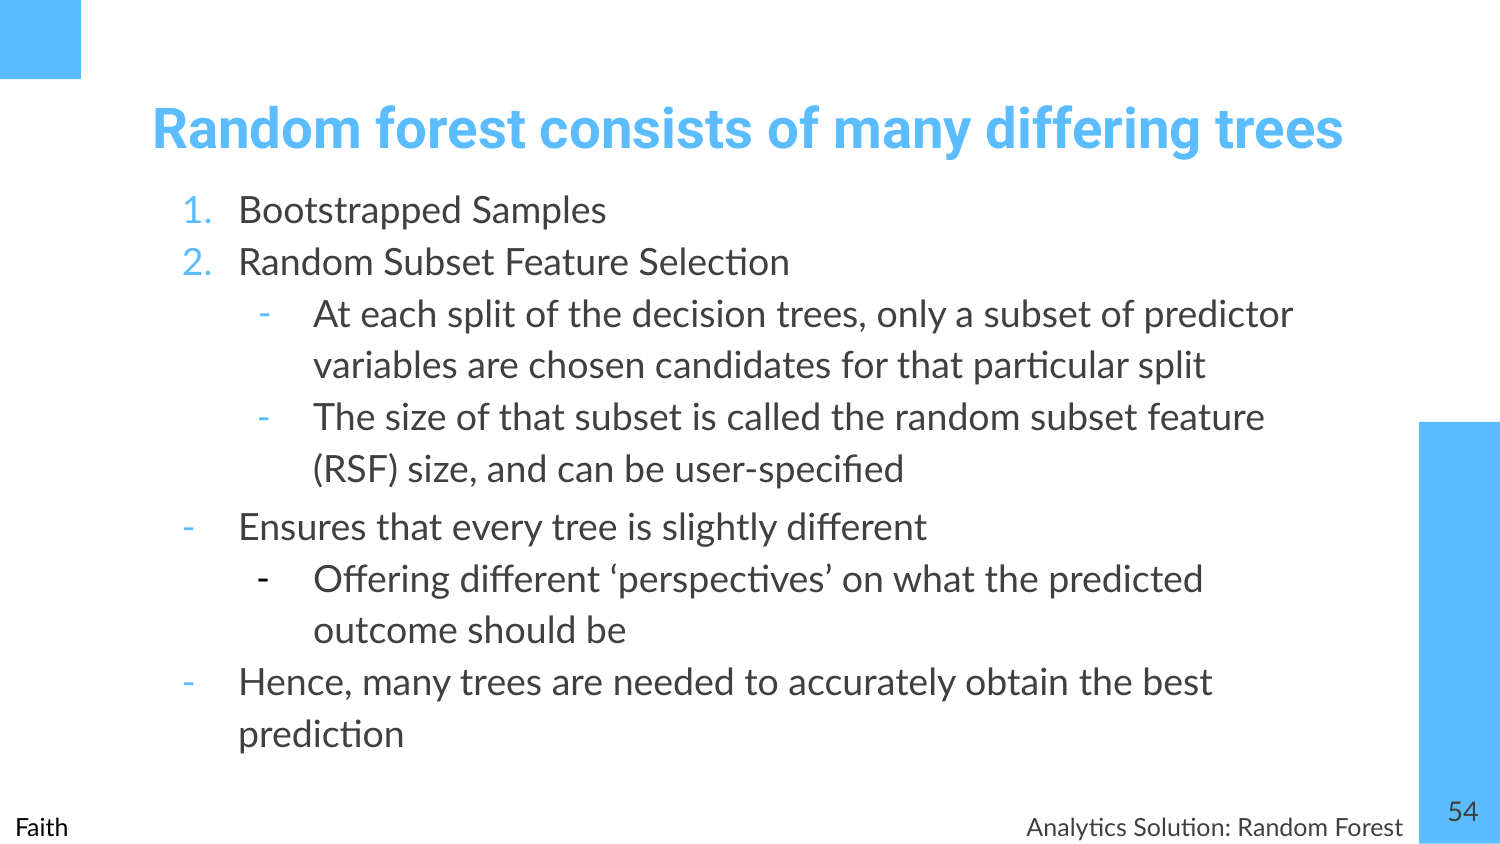

# Random forest consists of many differing trees
Bootstrapped Samples
Random Subset Feature Selection
At each split of the decision trees, only a subset of predictor variables are chosen candidates for that particular split
The size of that subset is called the random subset feature (RSF) size, and can be user-specified
Ensures that every tree is slightly different
Offering different ‘perspectives’ on what the predicted outcome should be
Hence, many trees are needed to accurately obtain the best prediction
54
Faith
Analytics Solution: Random Forest